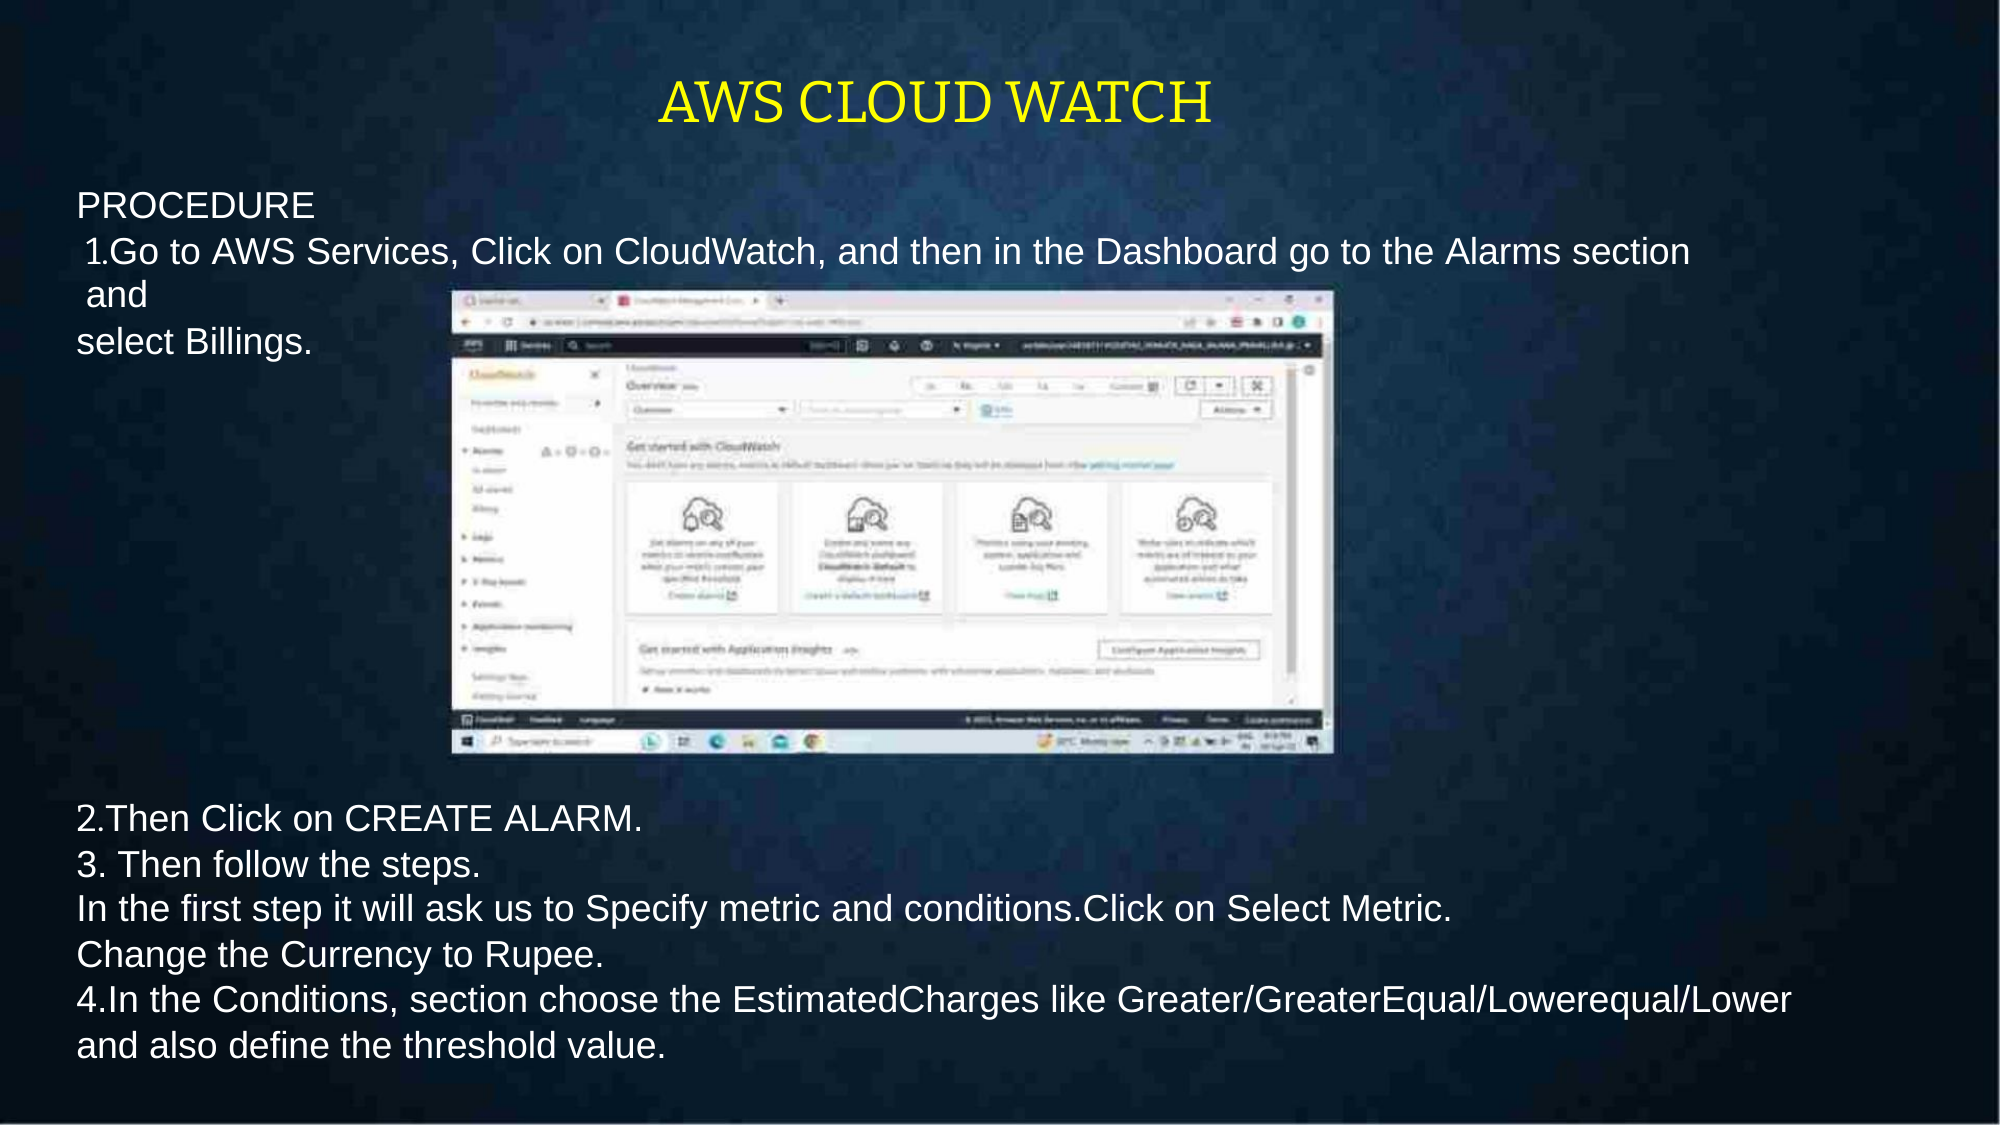

AWS CLOUD WATCH
PROCEDURE
1.Go to AWS Services, Click on CloudWatch, and then in the Dashboard go to the Alarms section
and
select Billings.
2.Then Click on CREATE ALARM.
3. Then follow the steps.
In the first step it will ask us to Specify metric and conditions.Click on Select Metric.
Change the Currency to Rupee.
4.In the Conditions, section choose the EstimatedCharges like Greater/GreaterEqual/Lowerequal/Lower
and also define the threshold value.